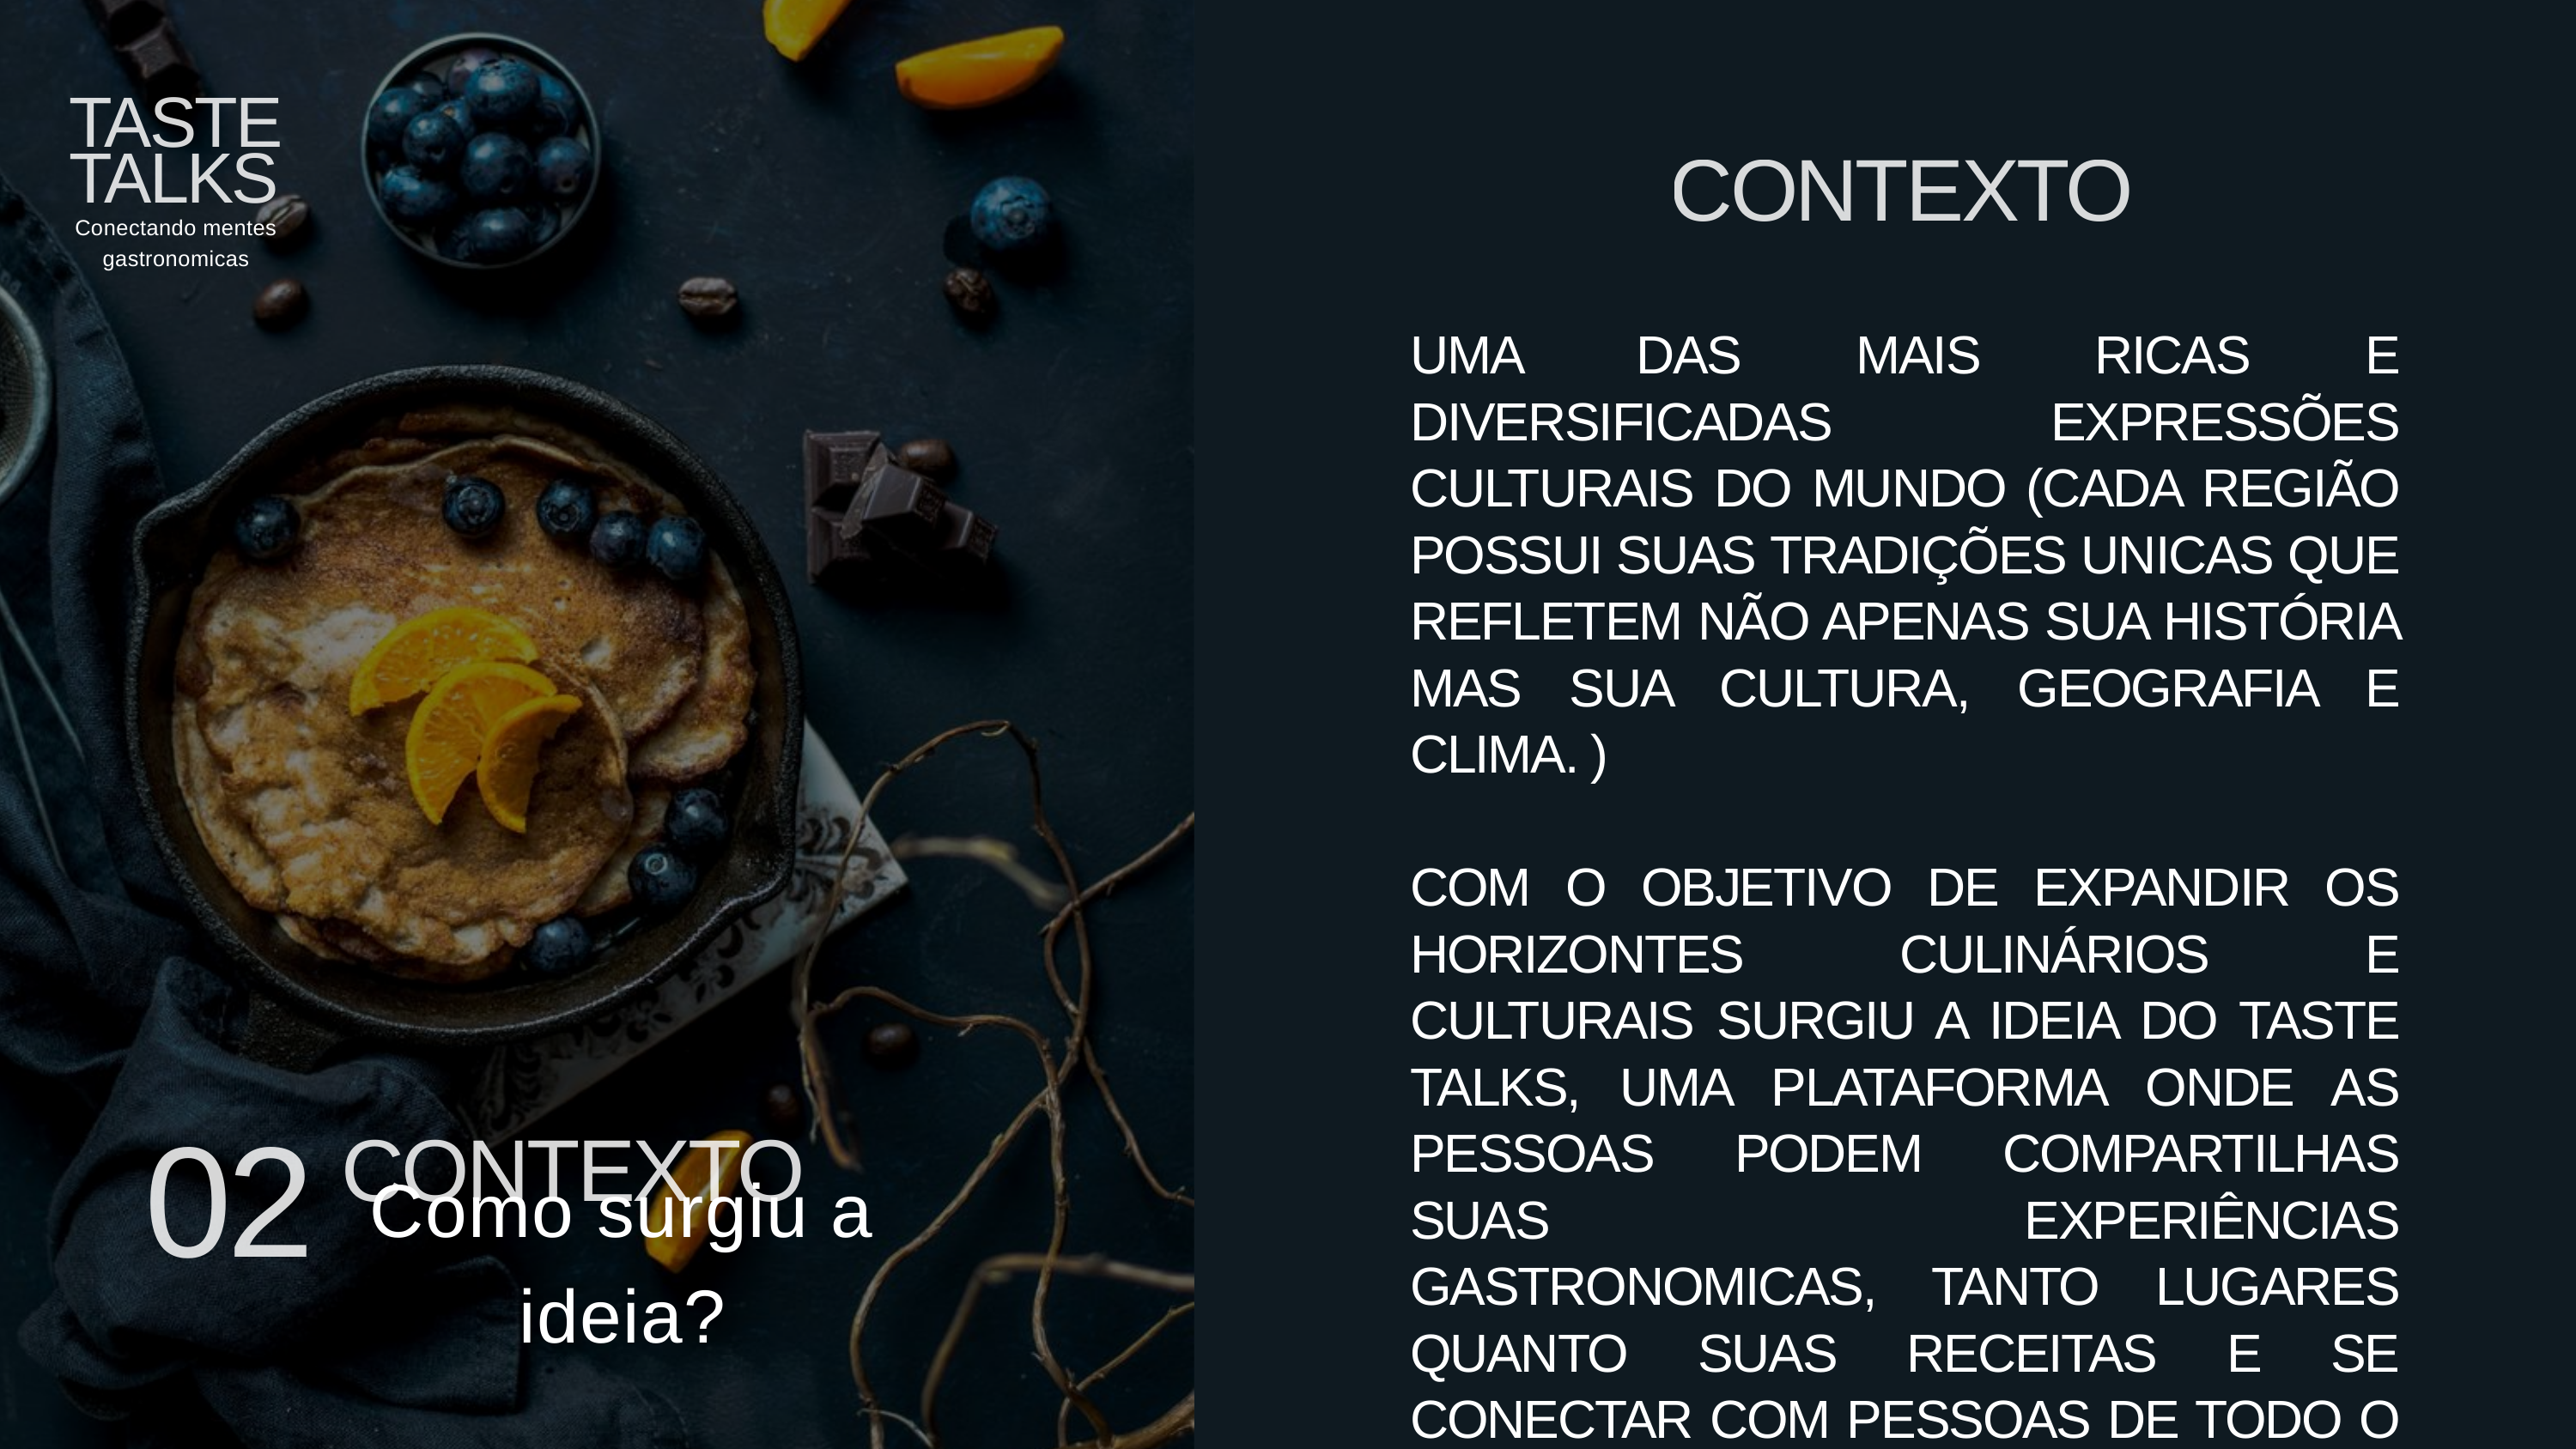

TASTE TALKS

CONTEXTO
Conectando mentes gastronomicas
UMA DAS MAIS RICAS E DIVERSIFICADAS EXPRESSÕES CULTURAIS DO MUNDO (CADA REGIÃO POSSUI SUAS TRADIÇÕES UNICAS QUE REFLETEM NÃO APENAS SUA HISTÓRIA MAS SUA CULTURA, GEOGRAFIA E CLIMA. )

COM O OBJETIVO DE EXPANDIR OS HORIZONTES CULINÁRIOS E CULTURAIS SURGIU A IDEIA DO TASTE TALKS, UMA PLATAFORMA ONDE AS PESSOAS PODEM COMPARTILHAS SUAS EXPERIÊNCIAS GASTRONOMICAS, TANTO LUGARES QUANTO SUAS RECEITAS E SE CONECTAR COM PESSOAS DE TODO O MUNDO
Como surgiu a ideia?
CONTEXTO
02